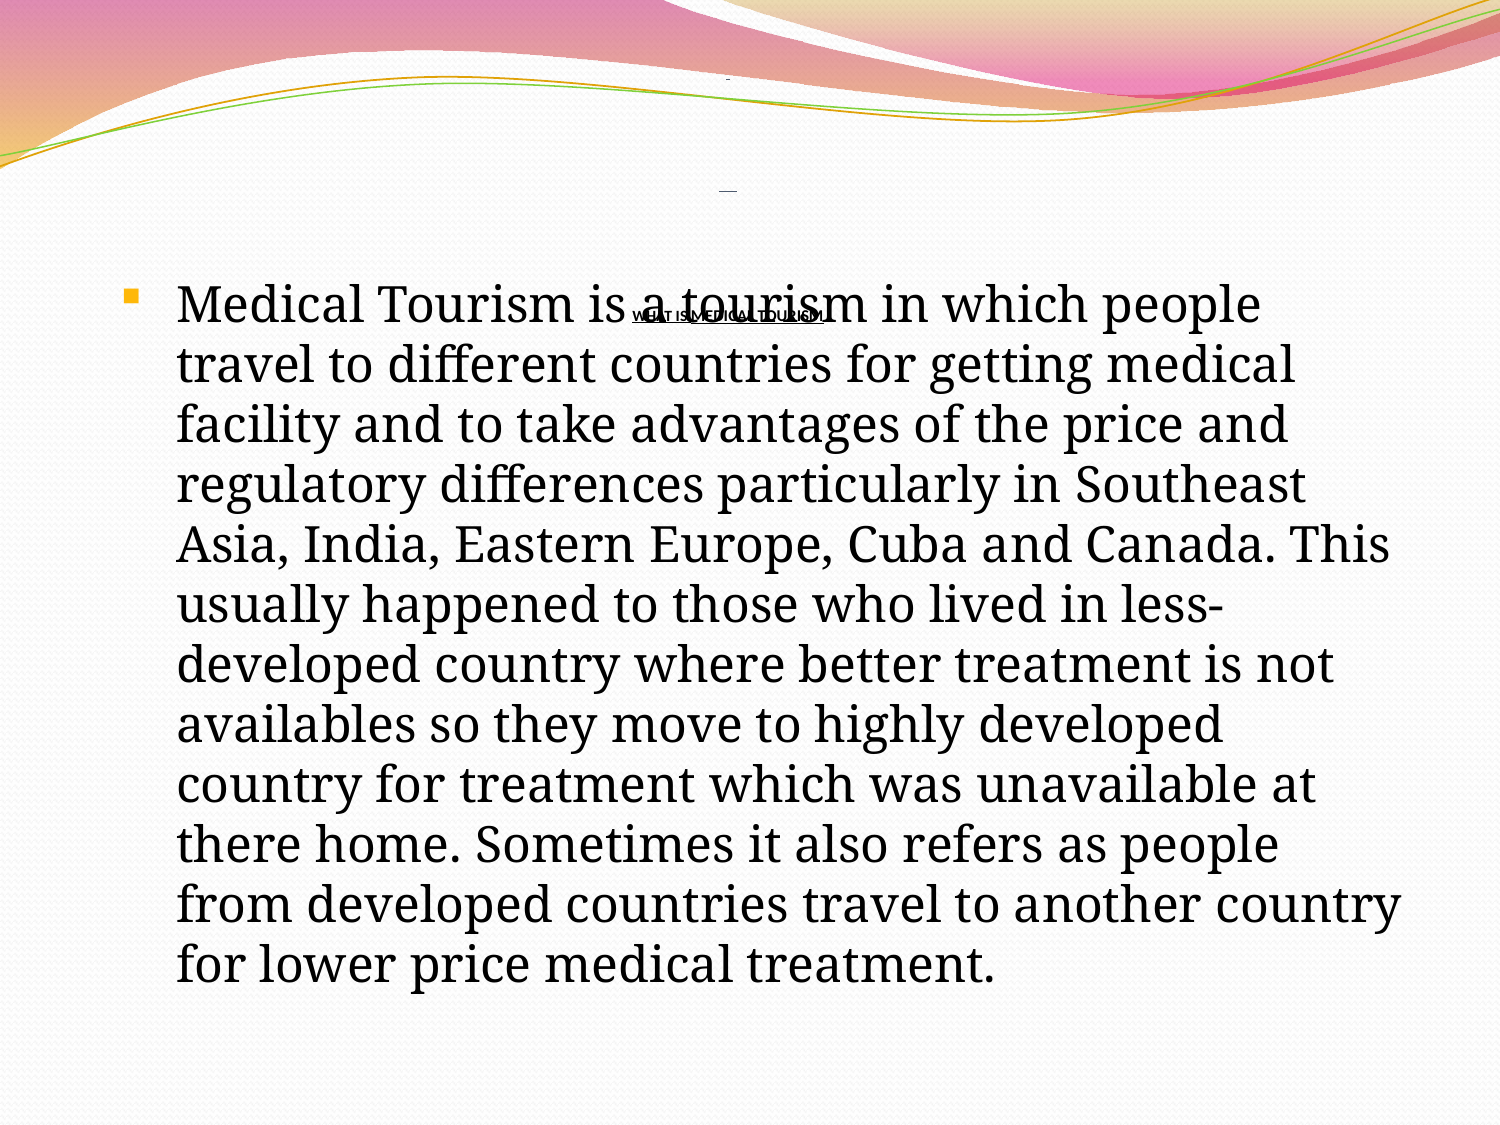

# WHAT IS MEDICAL TOURISM

Medical Tourism is a tourism in which people travel to different countries for getting medical facility and to take advantages of the price and regulatory differences particularly in Southeast Asia, India, Eastern Europe, Cuba and Canada. This usually happened to those who lived in less-developed country where better treatment is not availables so they move to highly developed country for treatment which was unavailable at there home. Sometimes it also refers as people from developed countries travel to another country for lower price medical treatment.